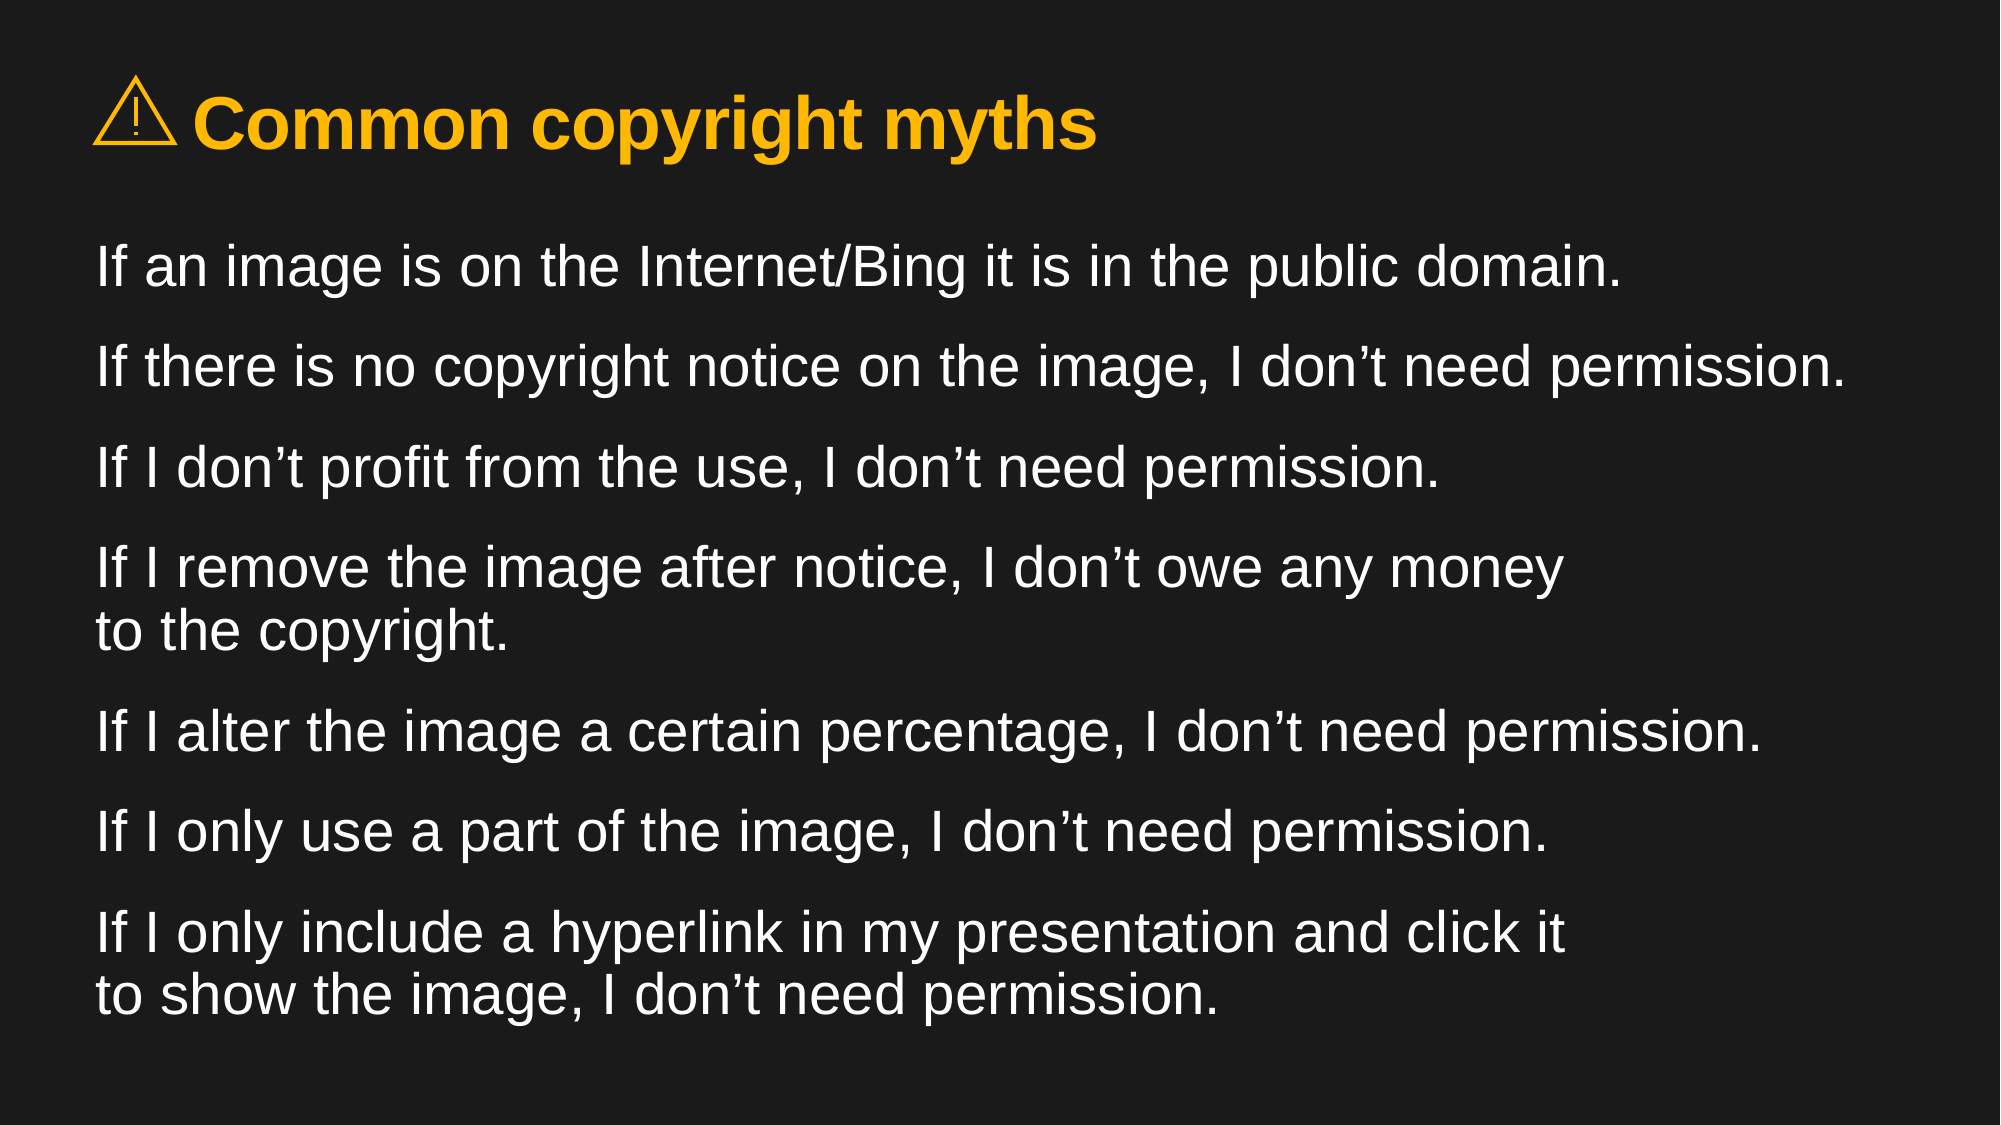

# Common copyright myths

If an image is on the Internet/Bing it is in the public domain.
If there is no copyright notice on the image, I don’t need permission.
If I don’t profit from the use, I don’t need permission.
If I remove the image after notice, I don’t owe any money
to the copyright.
If I alter the image a certain percentage, I don’t need permission.
If I only use a part of the image, I don’t need permission.
If I only include a hyperlink in my presentation and click it
to show the image, I don’t need permission.